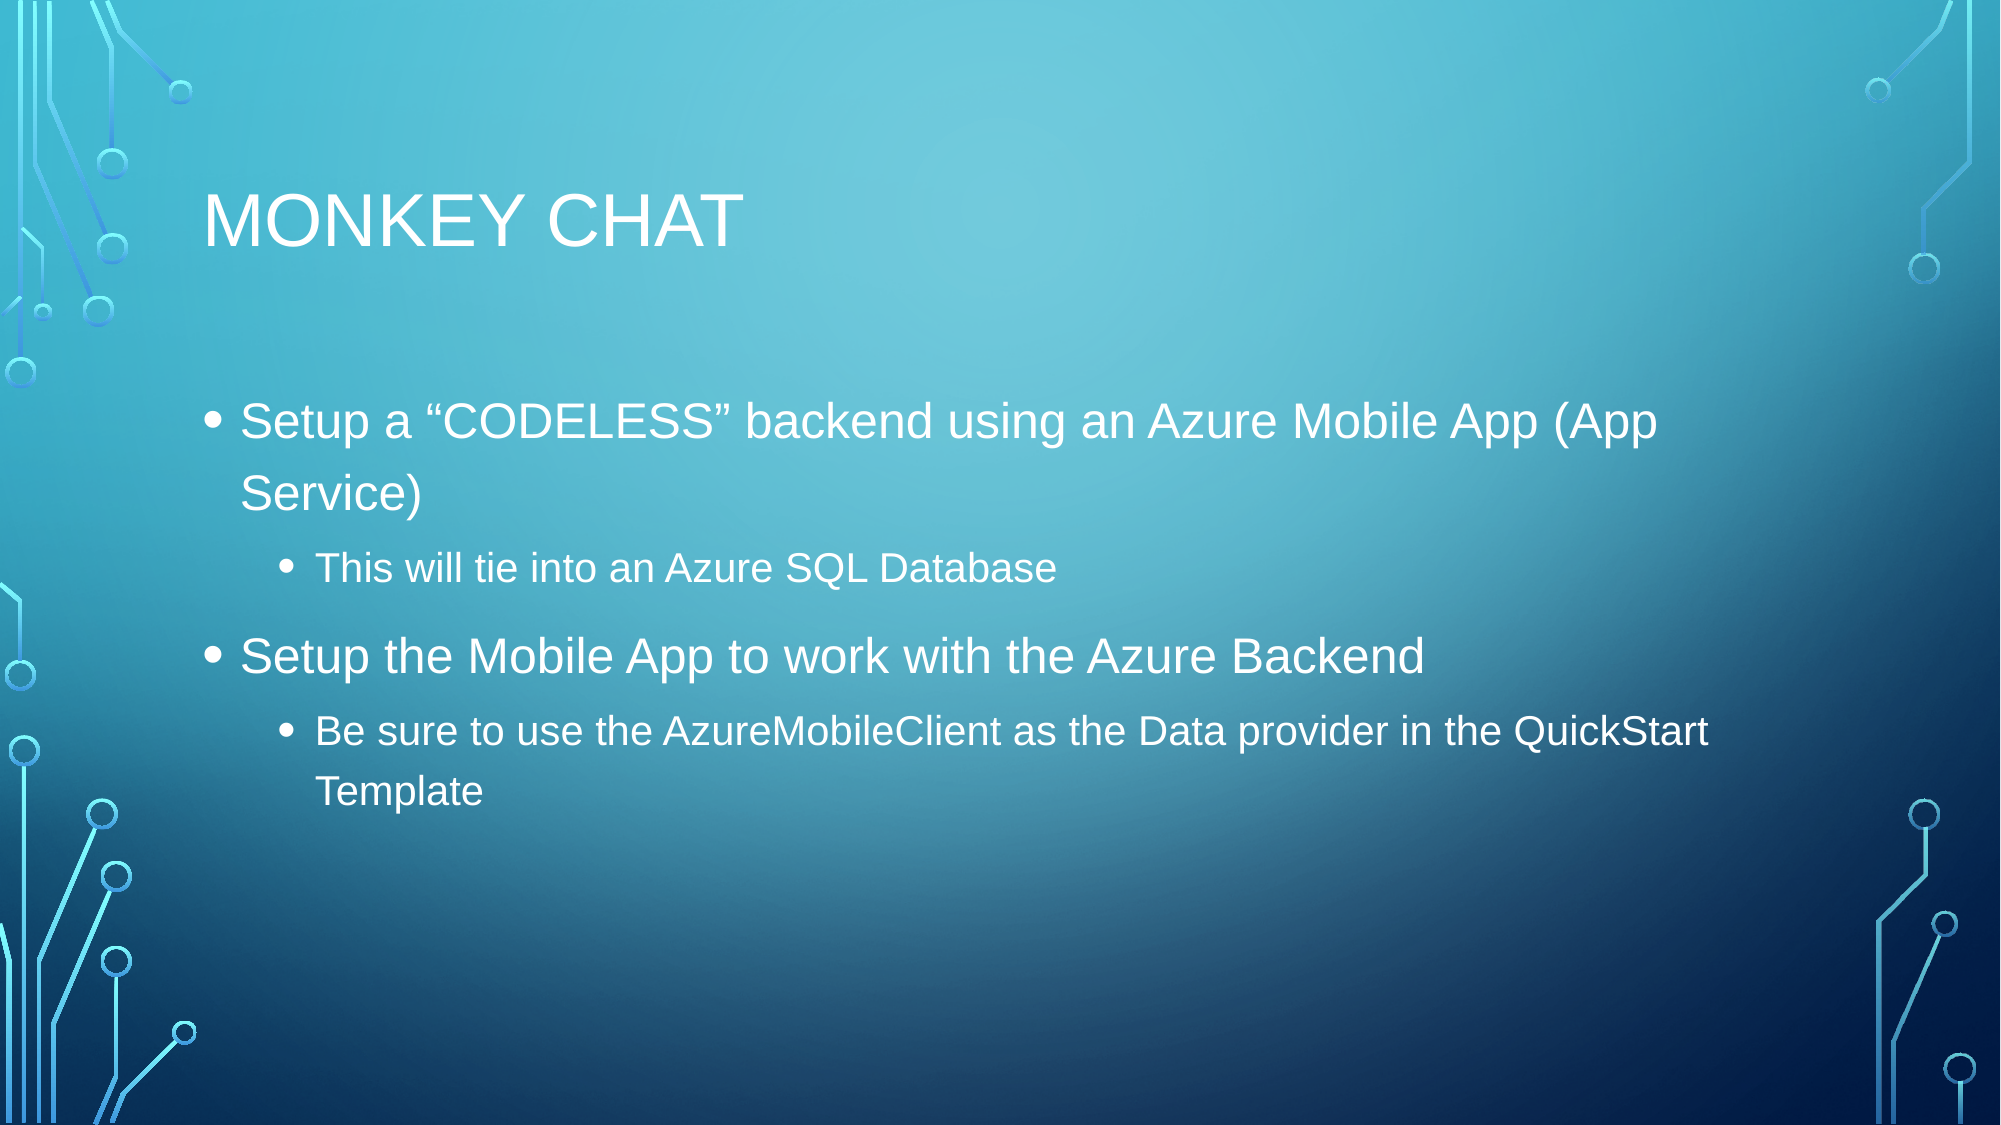

# Monkey Chat
Setup a “CODELESS” backend using an Azure Mobile App (App Service)
This will tie into an Azure SQL Database
Setup the Mobile App to work with the Azure Backend
Be sure to use the AzureMobileClient as the Data provider in the QuickStart Template